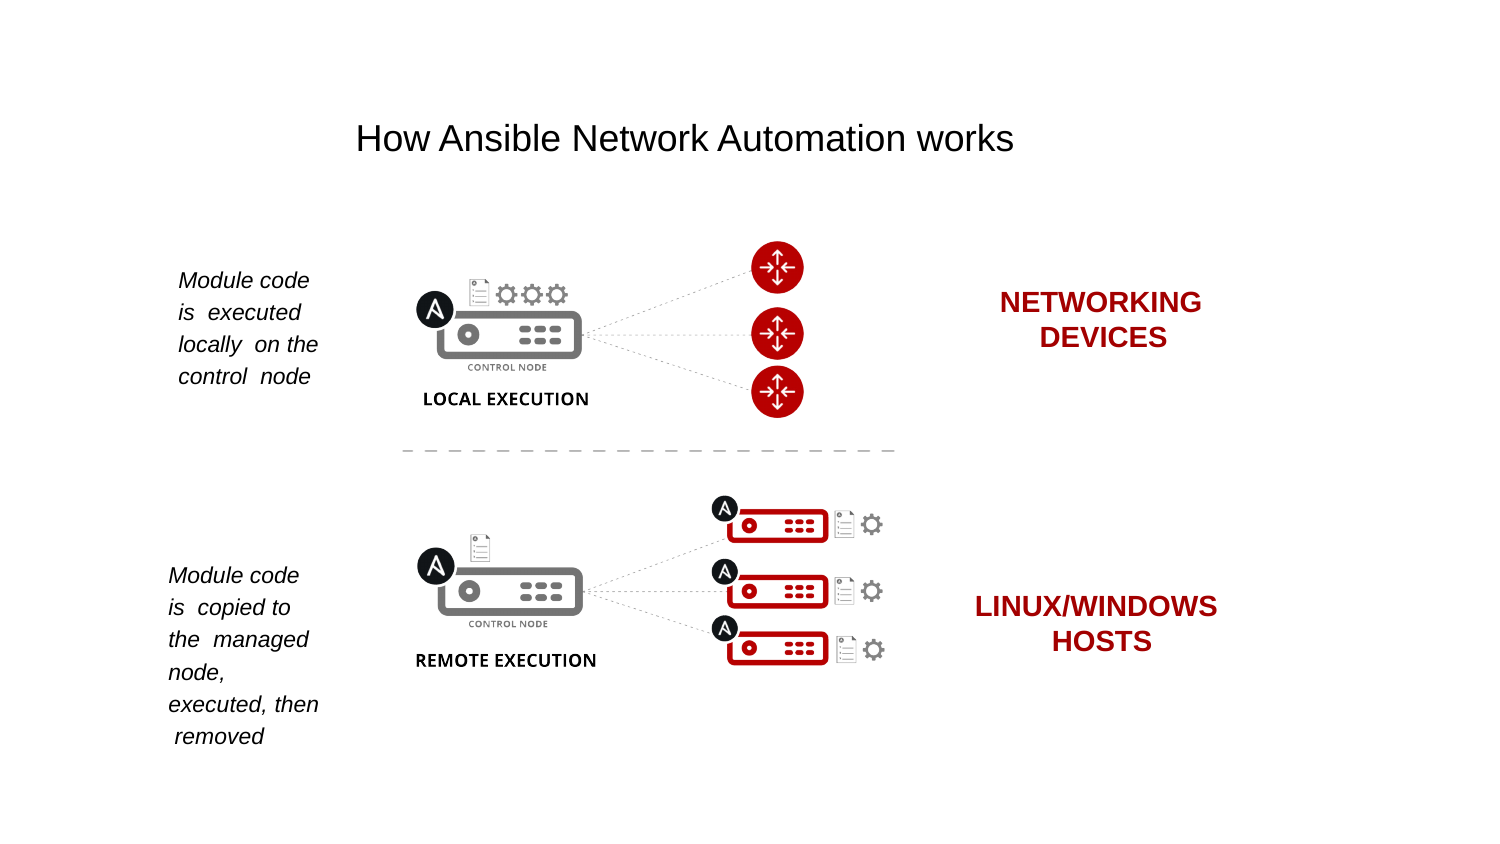

# How Ansible Network Automation works

Module code is  executed locally  on the control  node
NETWORKING  DEVICES
Module code is  copied to the  managed node,  executed, then  removed
LINUX/WINDOWS  HOSTS